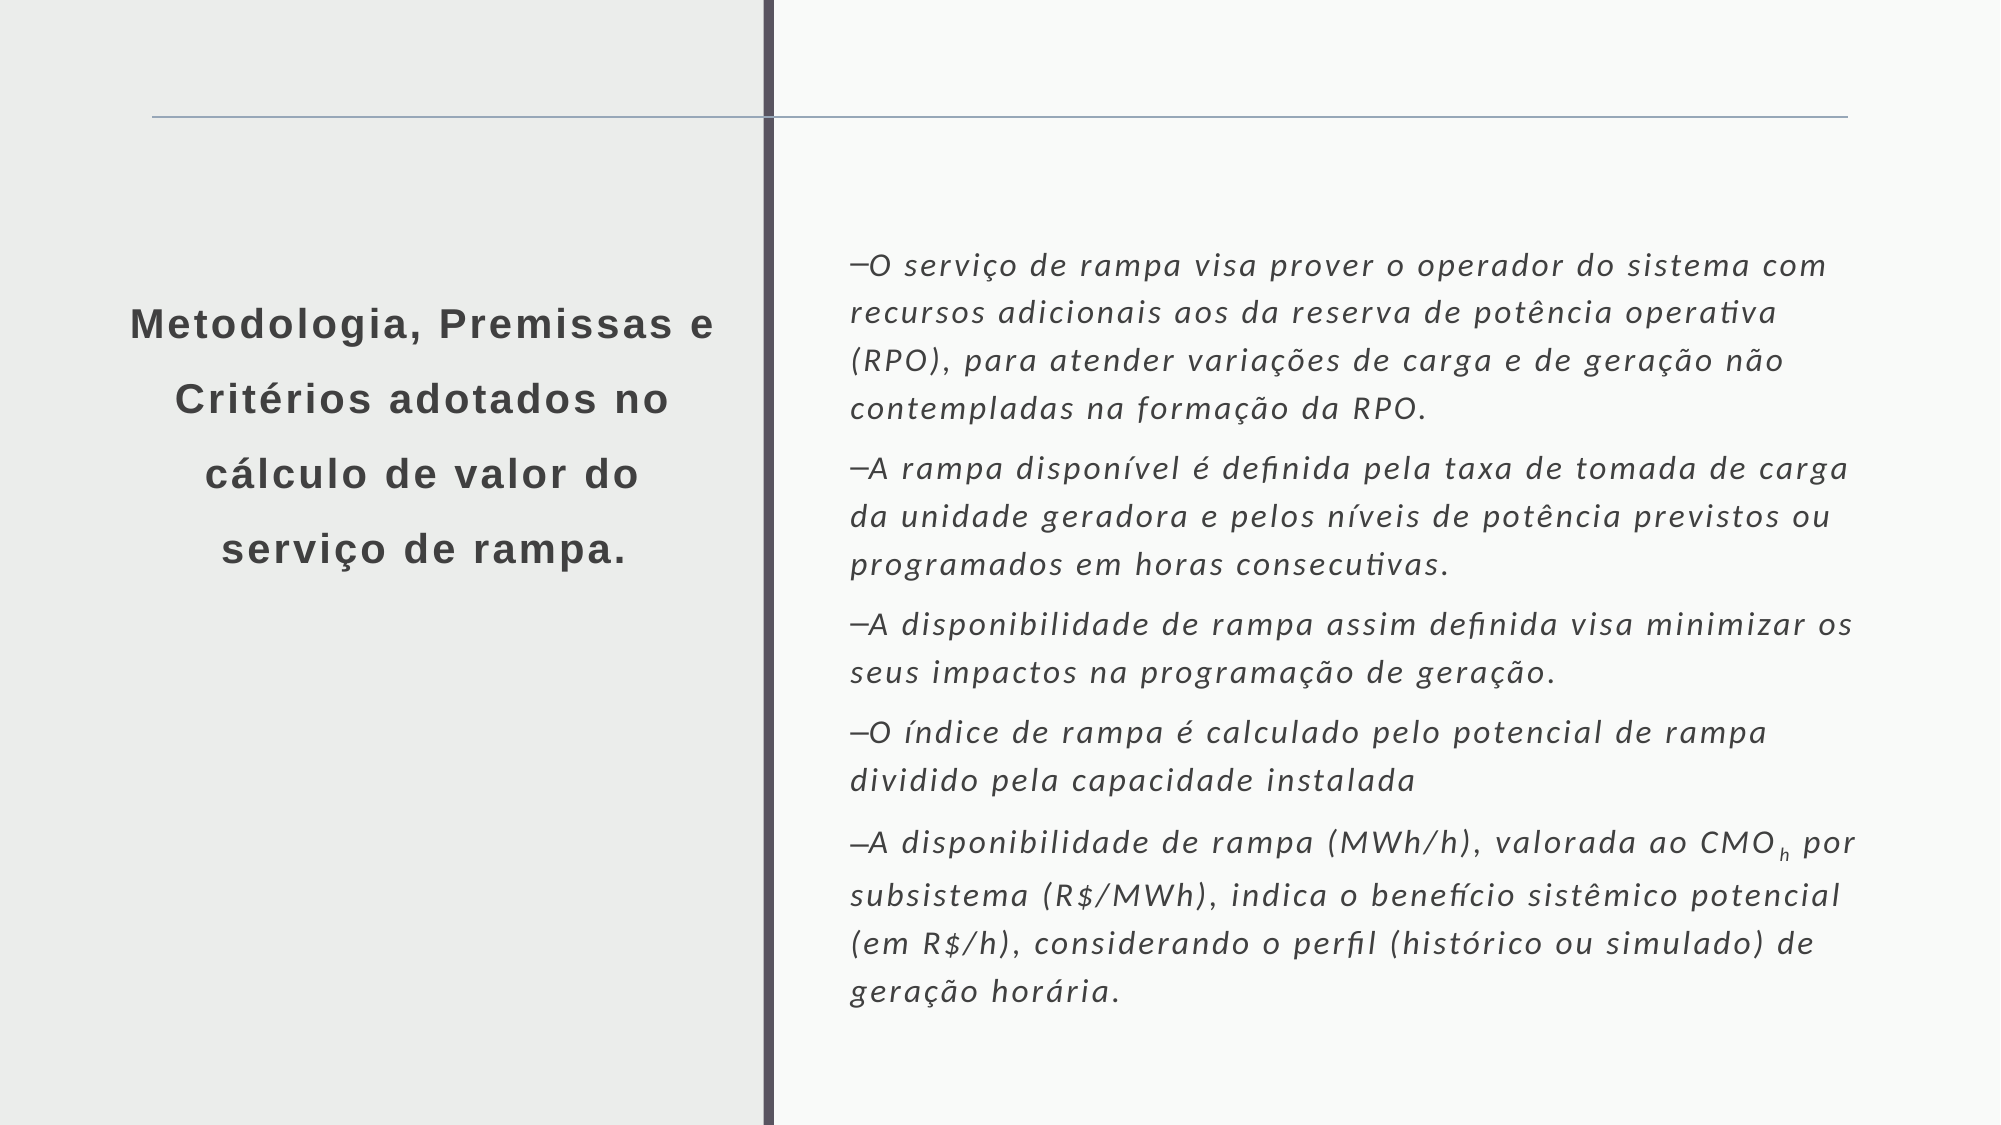

# Metodologia, Premissas e Critérios adotados no cálculo de valor do serviço de rampa.
O serviço de rampa visa prover o operador do sistema com recursos adicionais aos da reserva de potência operativa (RPO), para atender variações de carga e de geração não contempladas na formação da RPO.
A rampa disponível é definida pela taxa de tomada de carga da unidade geradora e pelos níveis de potência previstos ou programados em horas consecutivas.
A disponibilidade de rampa assim definida visa minimizar os seus impactos na programação de geração.
O índice de rampa é calculado pelo potencial de rampa  dividido pela capacidade instalada
A disponibilidade de rampa (MWh/h), valorada ao CMOh por subsistema (R$/MWh), indica o benefício sistêmico potencial (em R$/h), considerando o perfil (histórico ou simulado) de  geração horária.